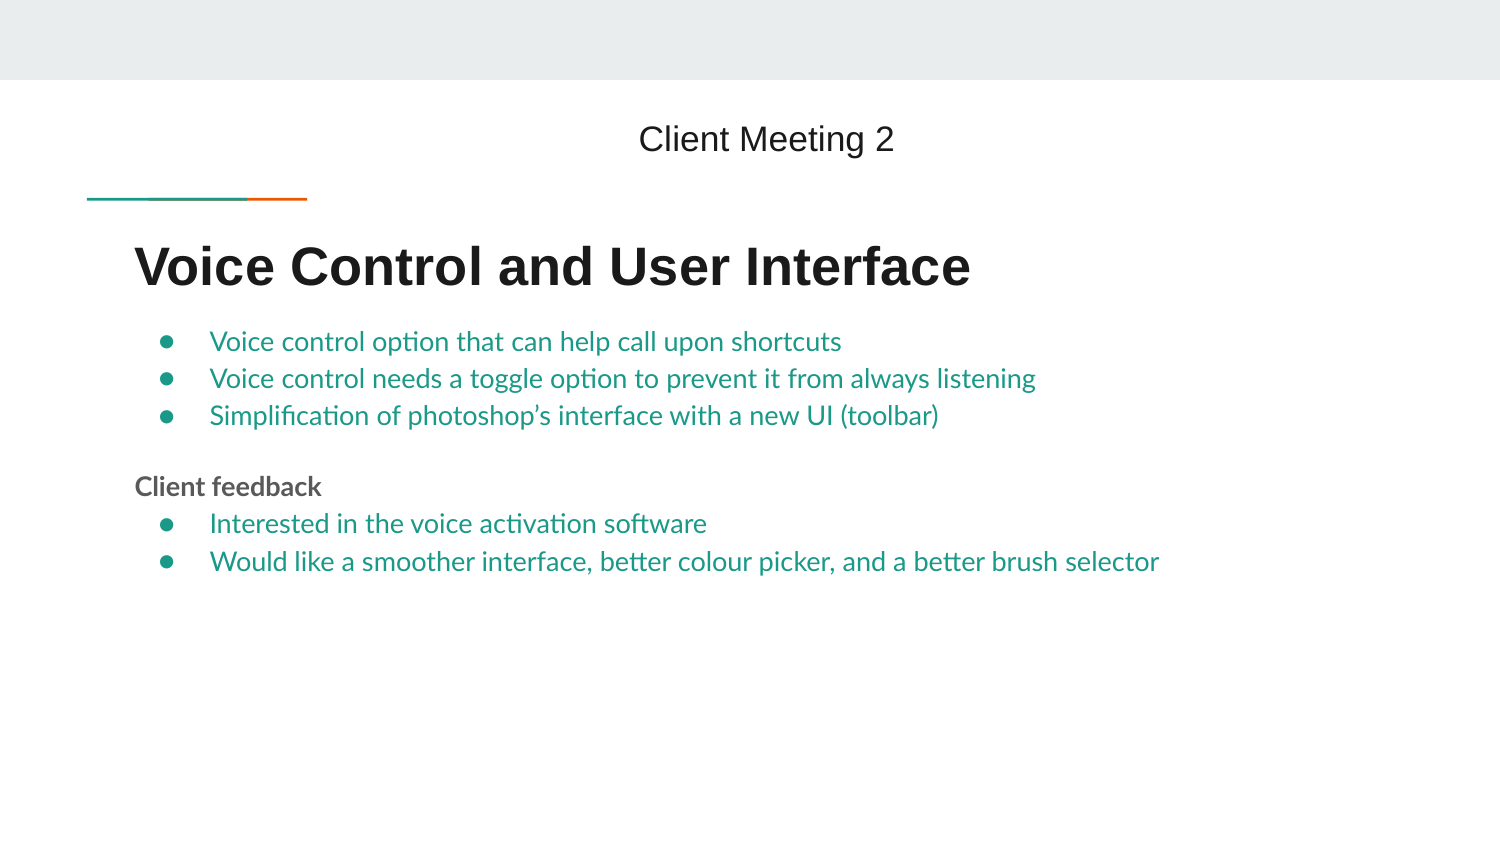

Client Meeting 2
# Voice Control and User Interface
Voice control option that can help call upon shortcuts
Voice control needs a toggle option to prevent it from always listening
Simplification of photoshop’s interface with a new UI (toolbar)
Client feedback
Interested in the voice activation software
Would like a smoother interface, better colour picker, and a better brush selector